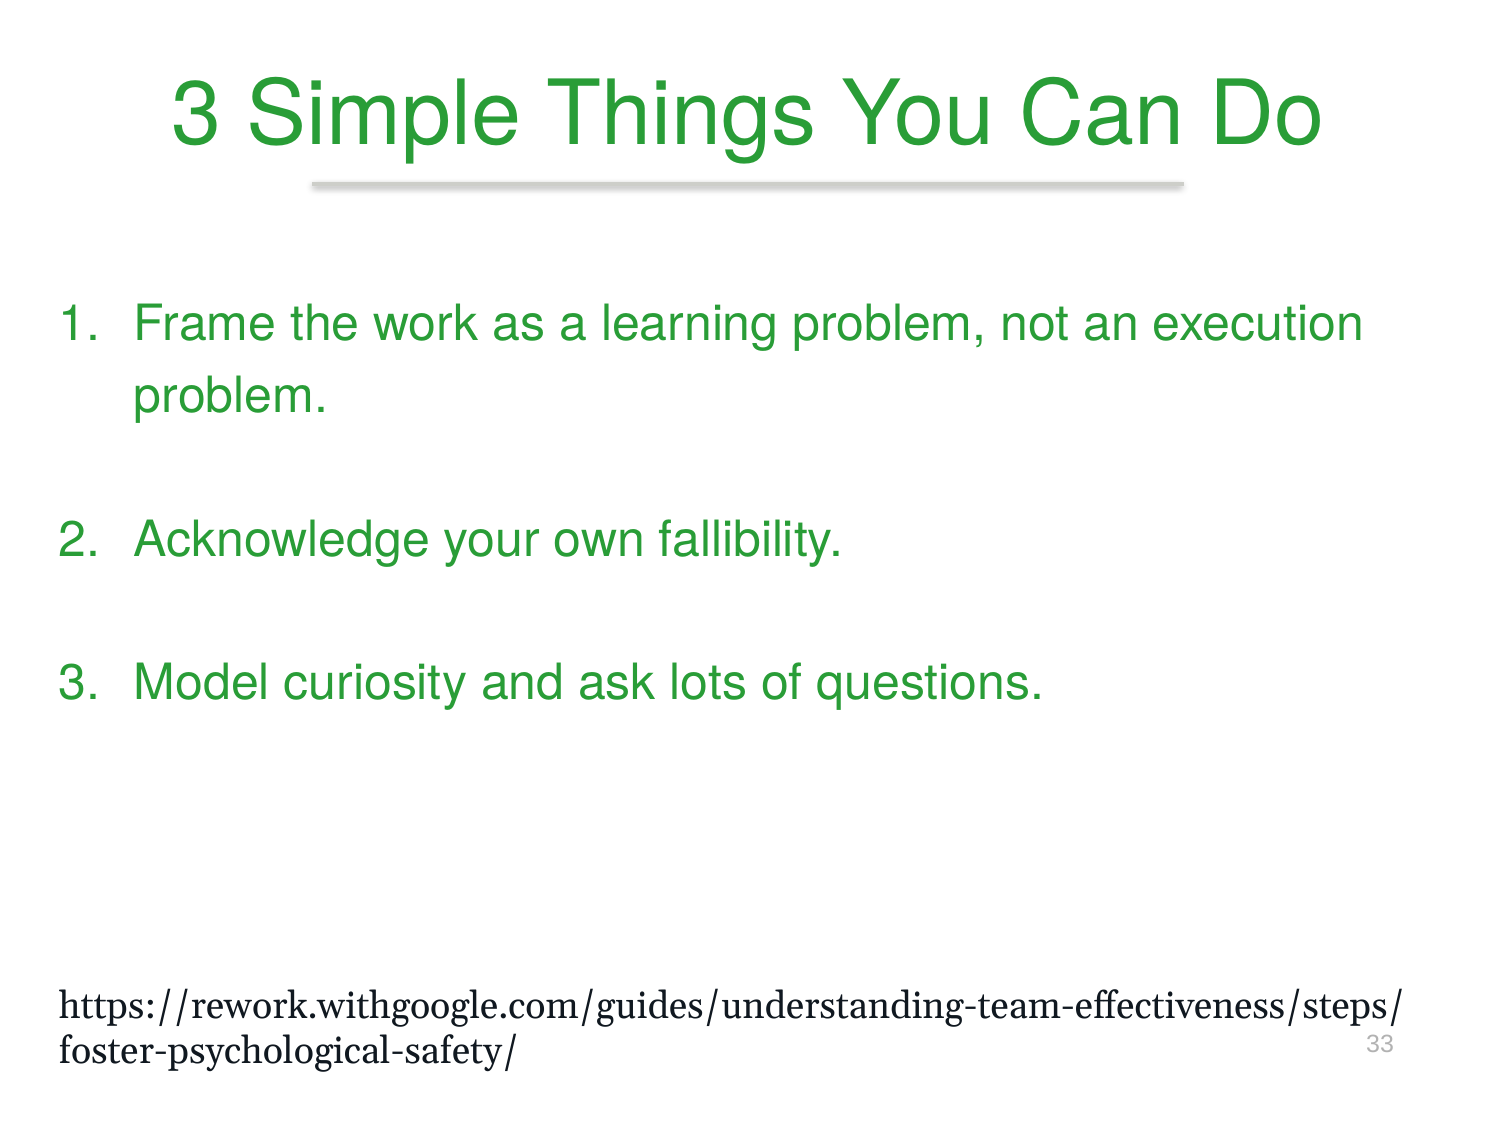

# 3 Simple Things You Can Do
Frame the work as a learning problem, not an execution problem.

Acknowledge your own fallibility.

Model curiosity and ask lots of questions.
https://rework.withgoogle.com/guides/understanding-team-effectiveness/steps/foster-psychological-safety/
33